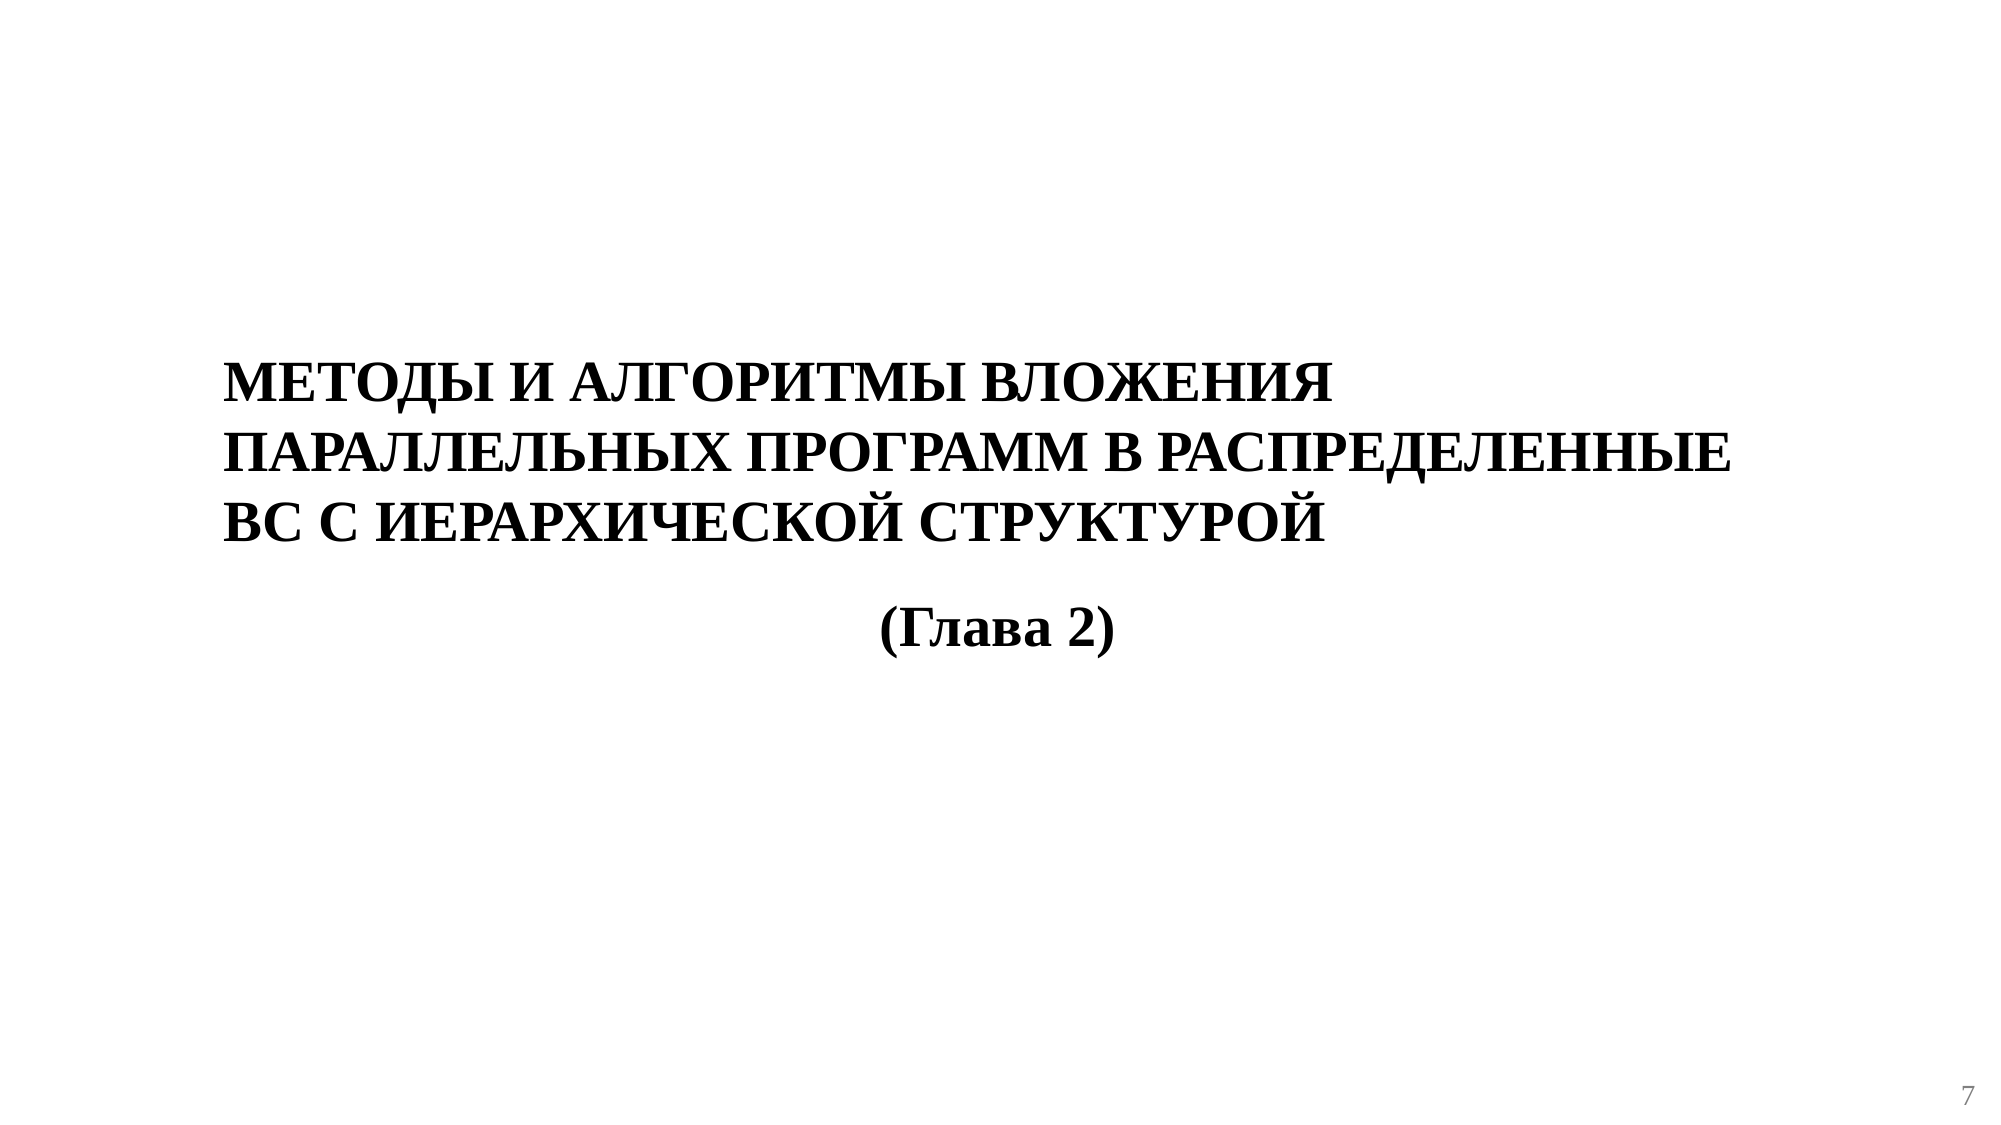

МЕТОДЫ И АЛГОРИТМЫ ВЛОЖЕНИЯ
ПАРАЛЛЕЛЬНЫХ ПРОГРАММ В РАСПРЕДЕЛЕННЫЕ ВС С ИЕРАРХИЧЕСКОЙ СТРУКТУРОЙ
(Глава 2)
7